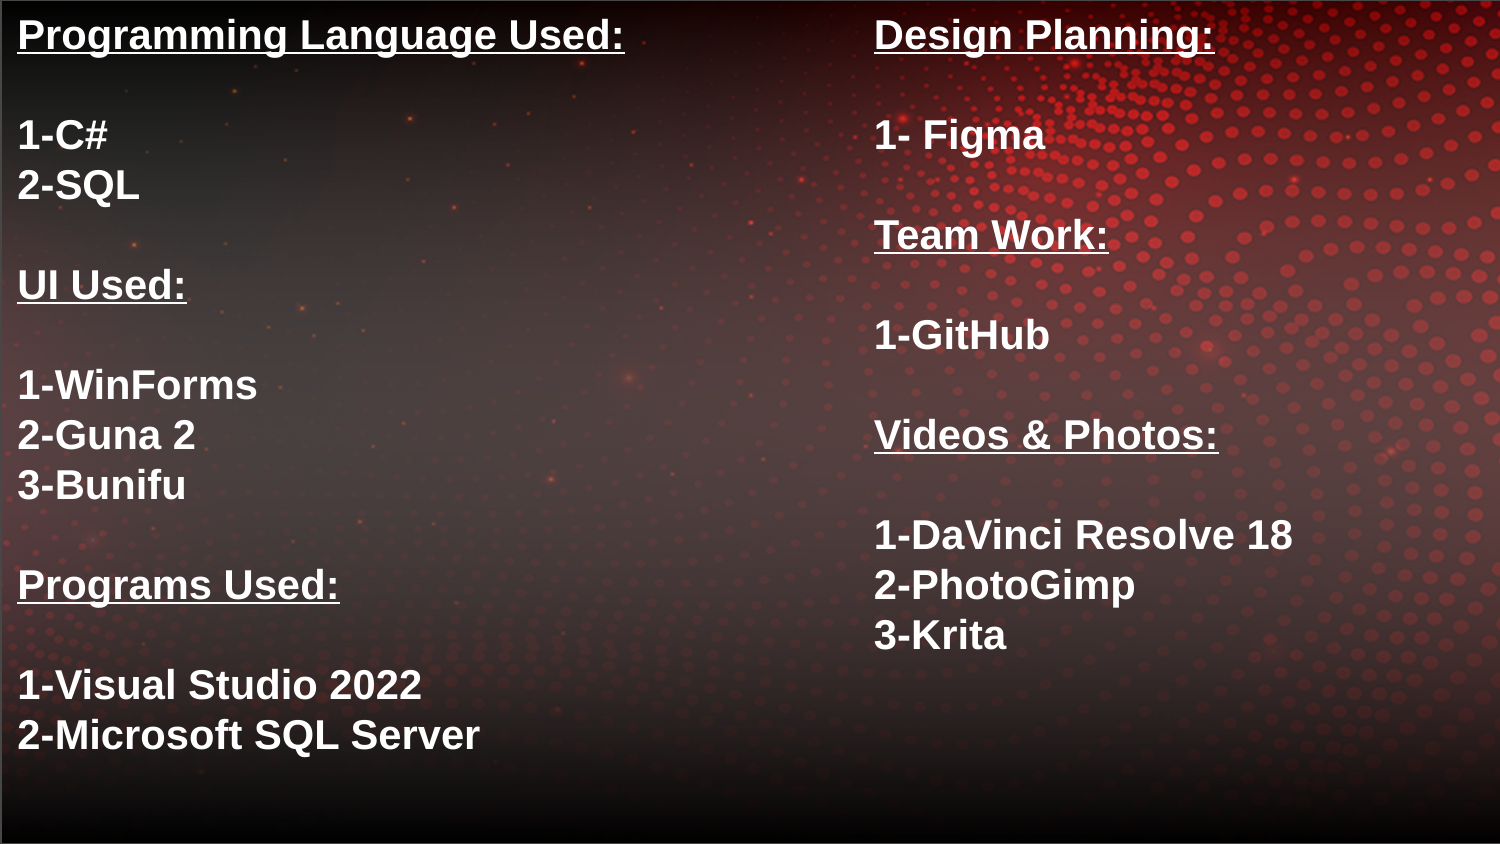

Programming Language Used:

1-C#
2-SQL

UI Used:

1-WinForms
2-Guna 2
3-Bunifu

Programs Used:

1-Visual Studio 2022
2-Microsoft SQL Server
Design Planning:

1- Figma

Team Work:

1-GitHub

Videos & Photos:

1-DaVinci Resolve 18
2-PhotoGimp
3-Krita